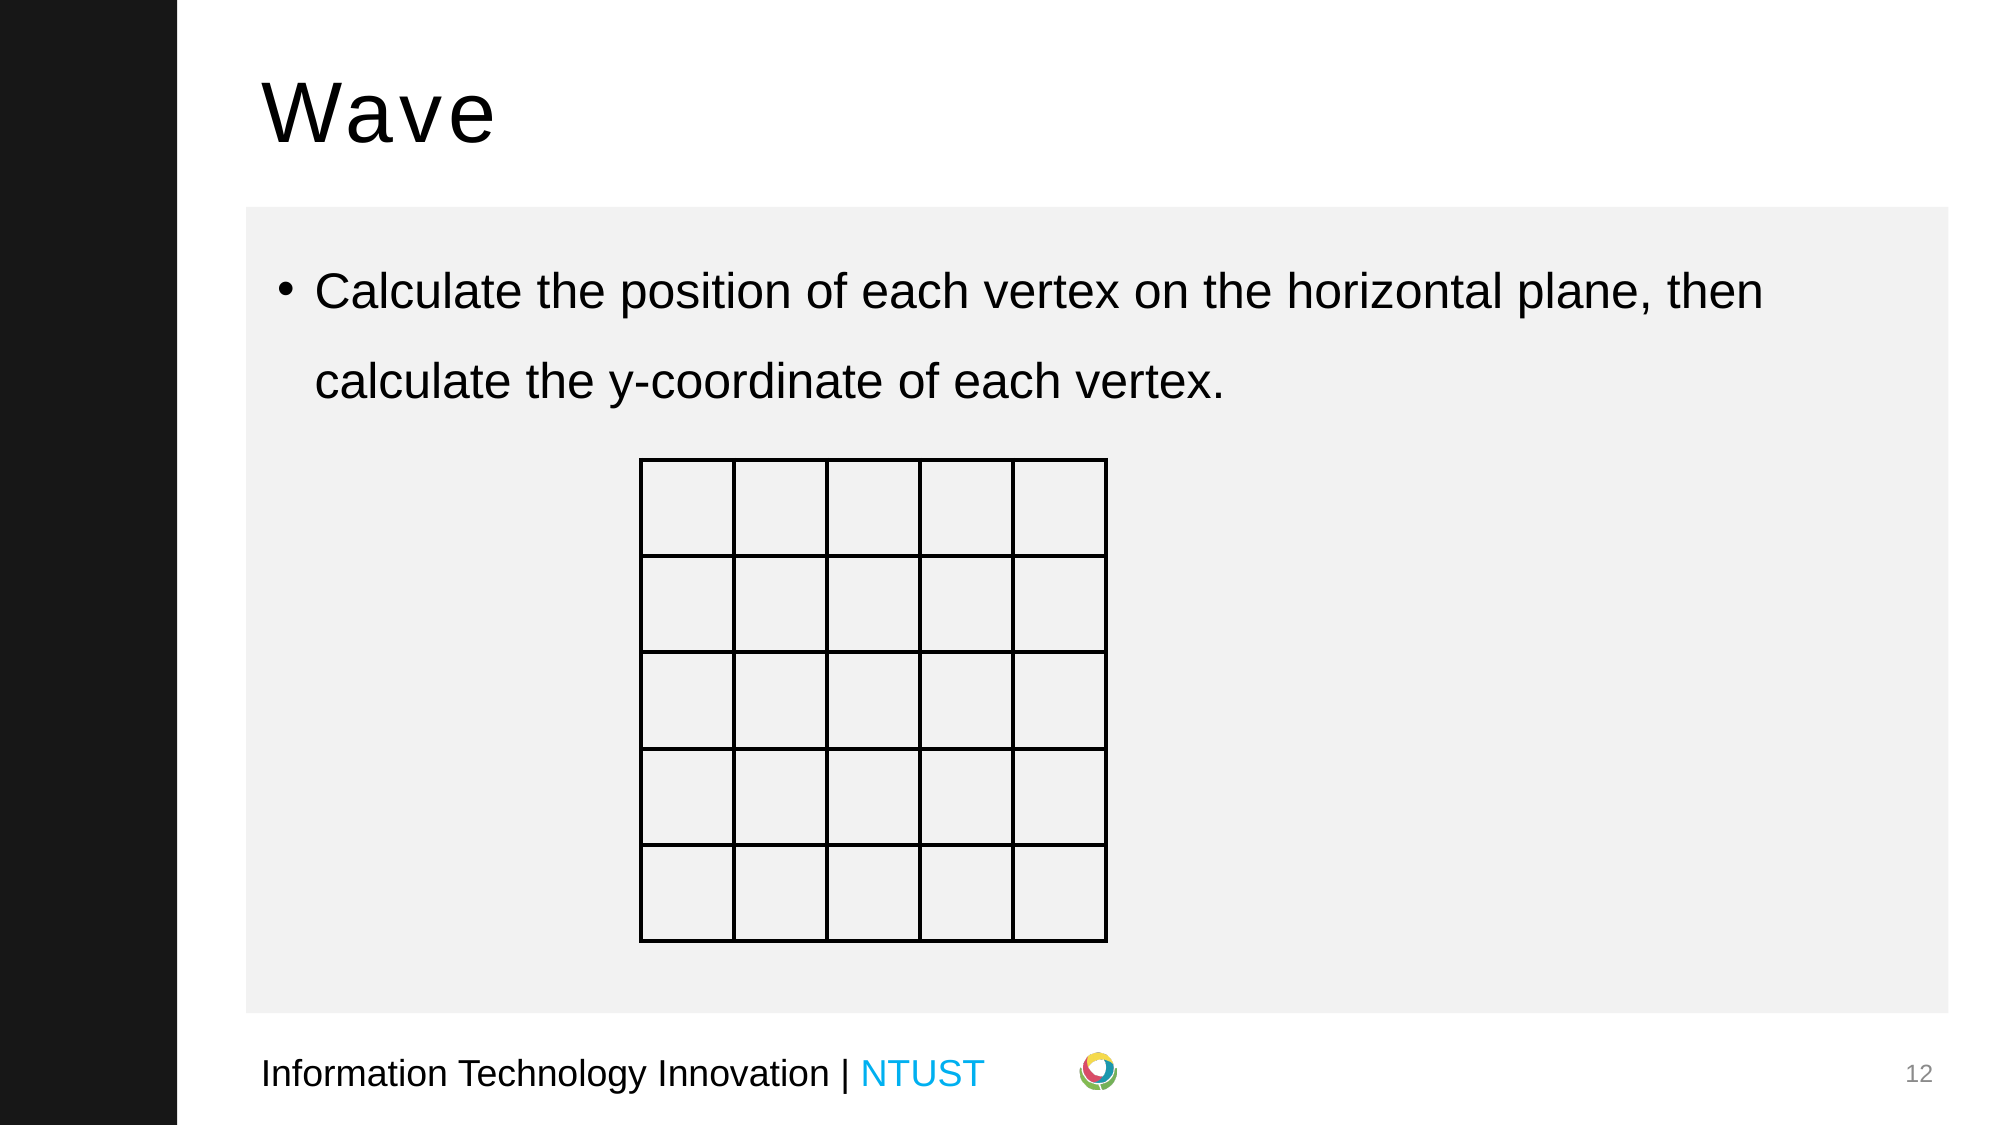

# Wave
Calculate the position of each vertex on the horizontal plane, then calculate the y-coordinate of each vertex.

|  |  |  |  |  |
| --- | --- | --- | --- | --- |
|  |  |  |  |  |
|  |  |  |  |  |
|  |  |  |  |  |
|  |  |  |  |  |